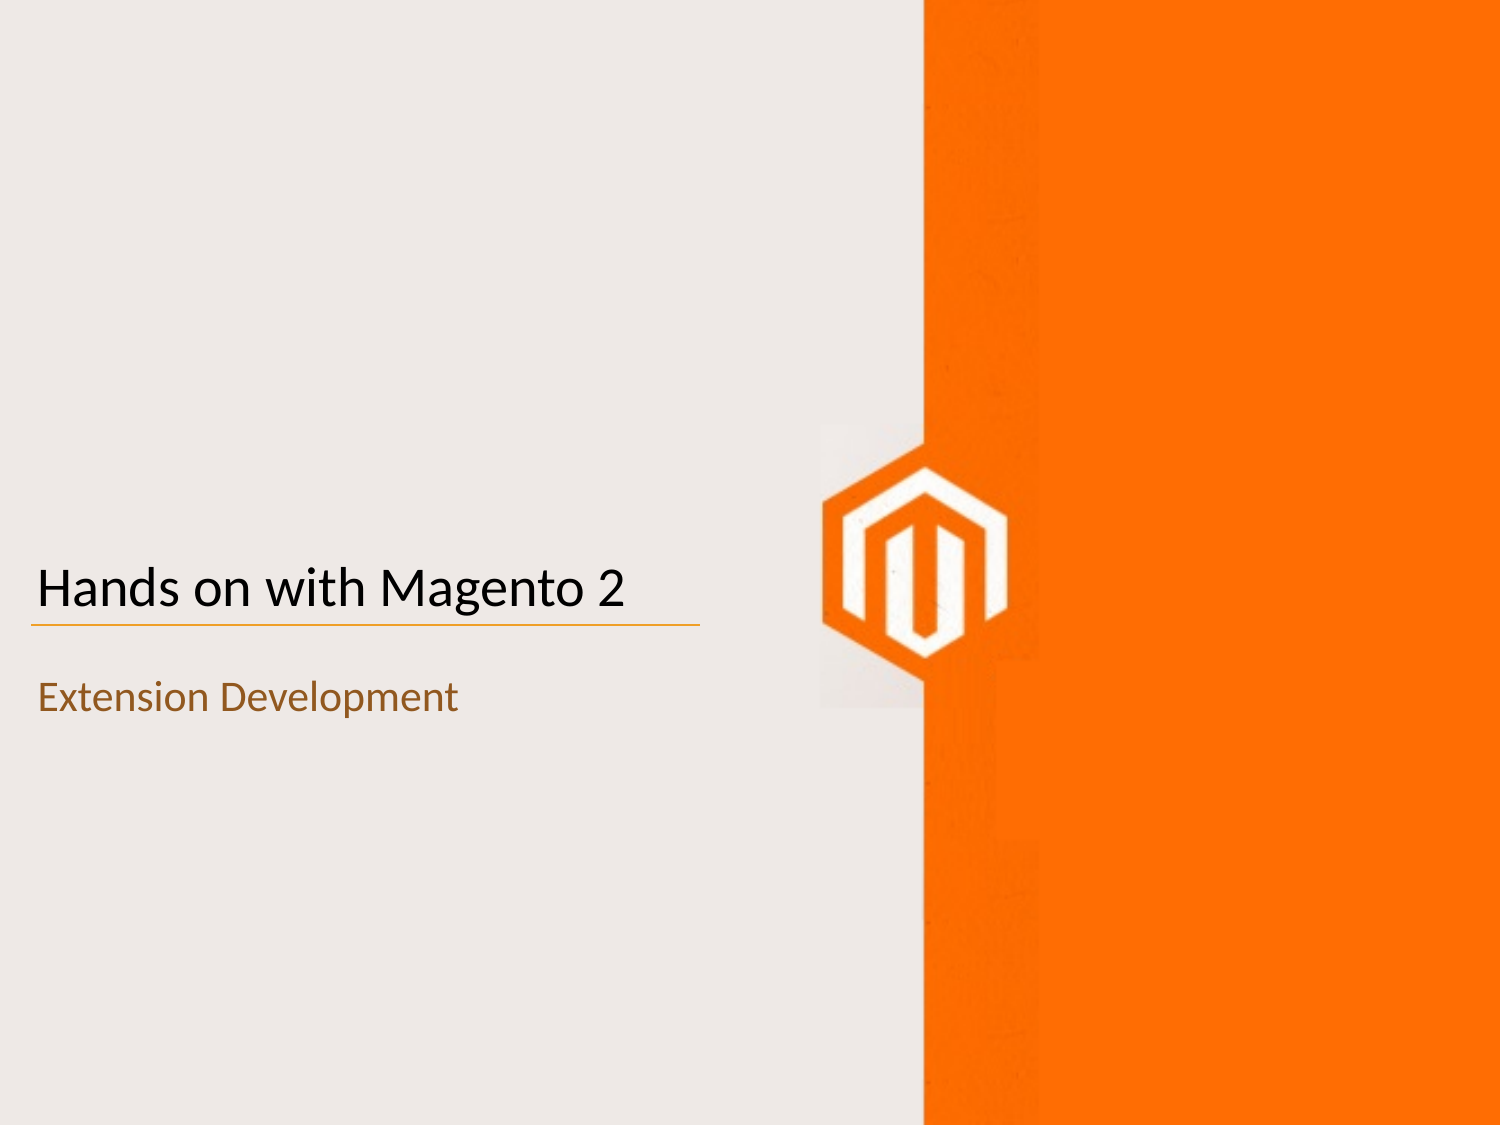

# Hands on with Magento 2
Extension Development